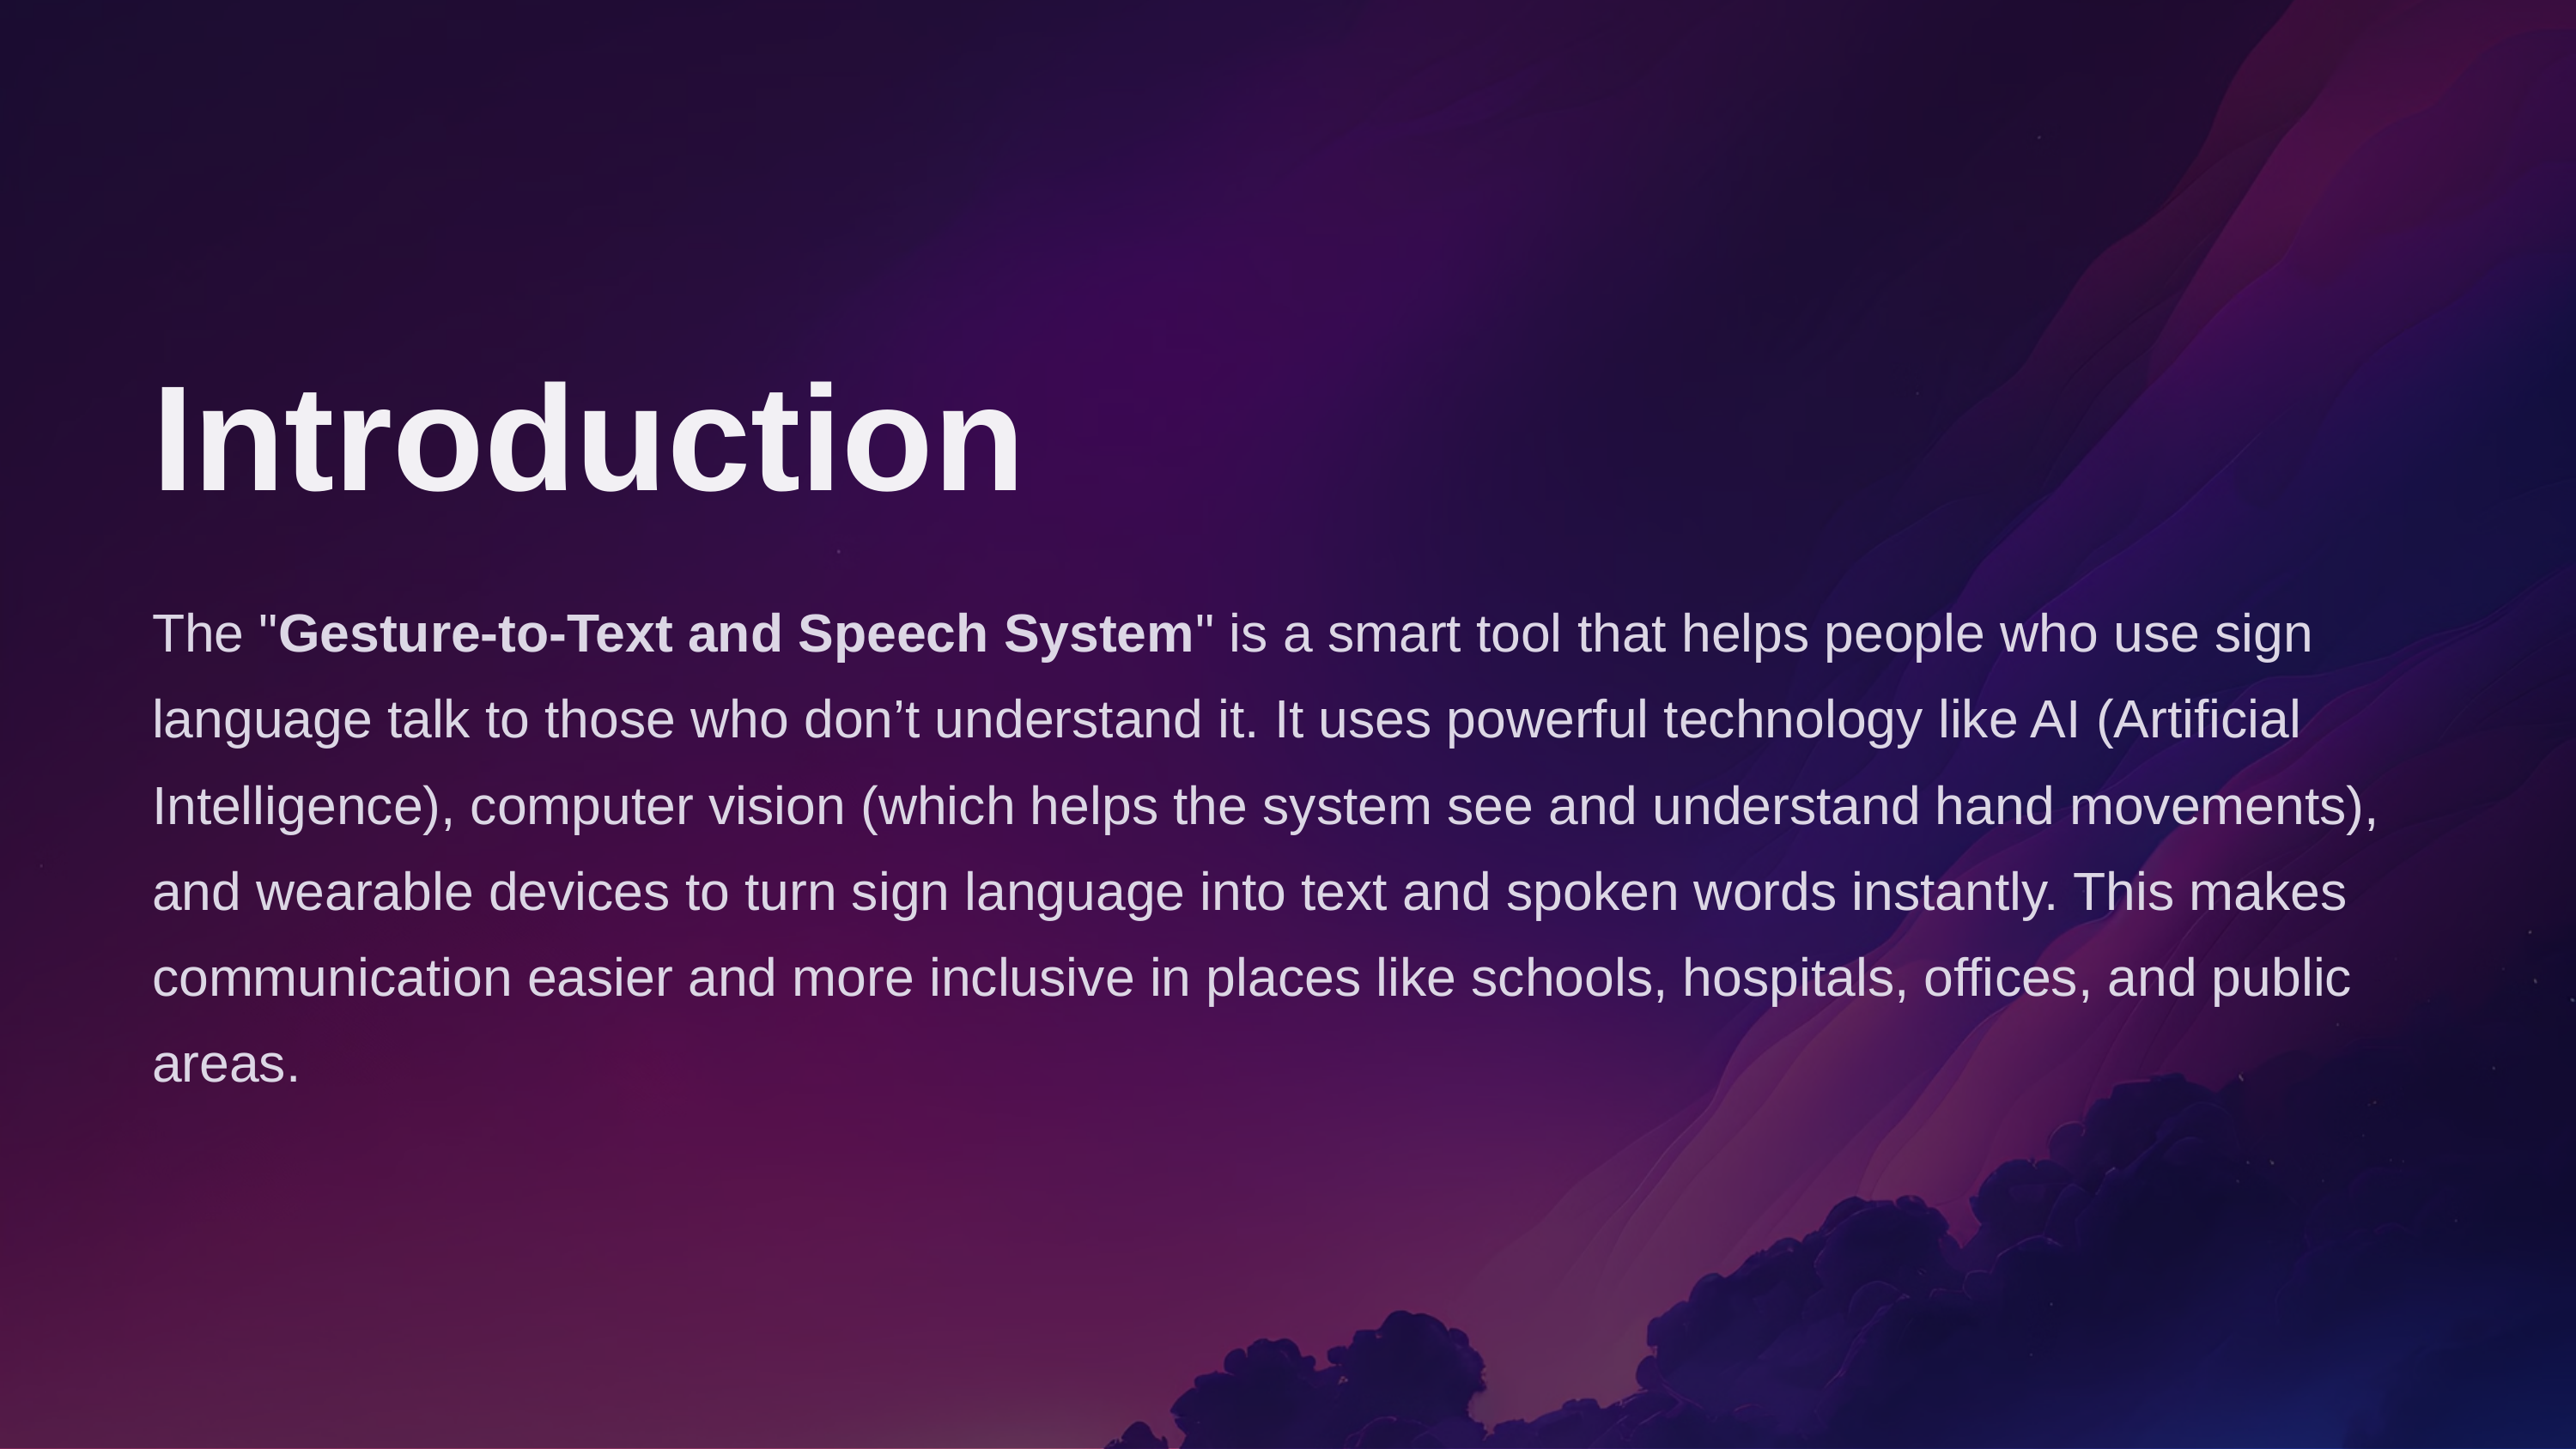

Introduction

The "Gesture-to-Text and Speech System" is a smart tool that helps people who use sign language talk to those who don’t understand it. It uses powerful technology like AI (Artificial Intelligence), computer vision (which helps the system see and understand hand movements), and wearable devices to turn sign language into text and spoken words instantly. This makes communication easier and more inclusive in places like schools, hospitals, offices, and public areas.